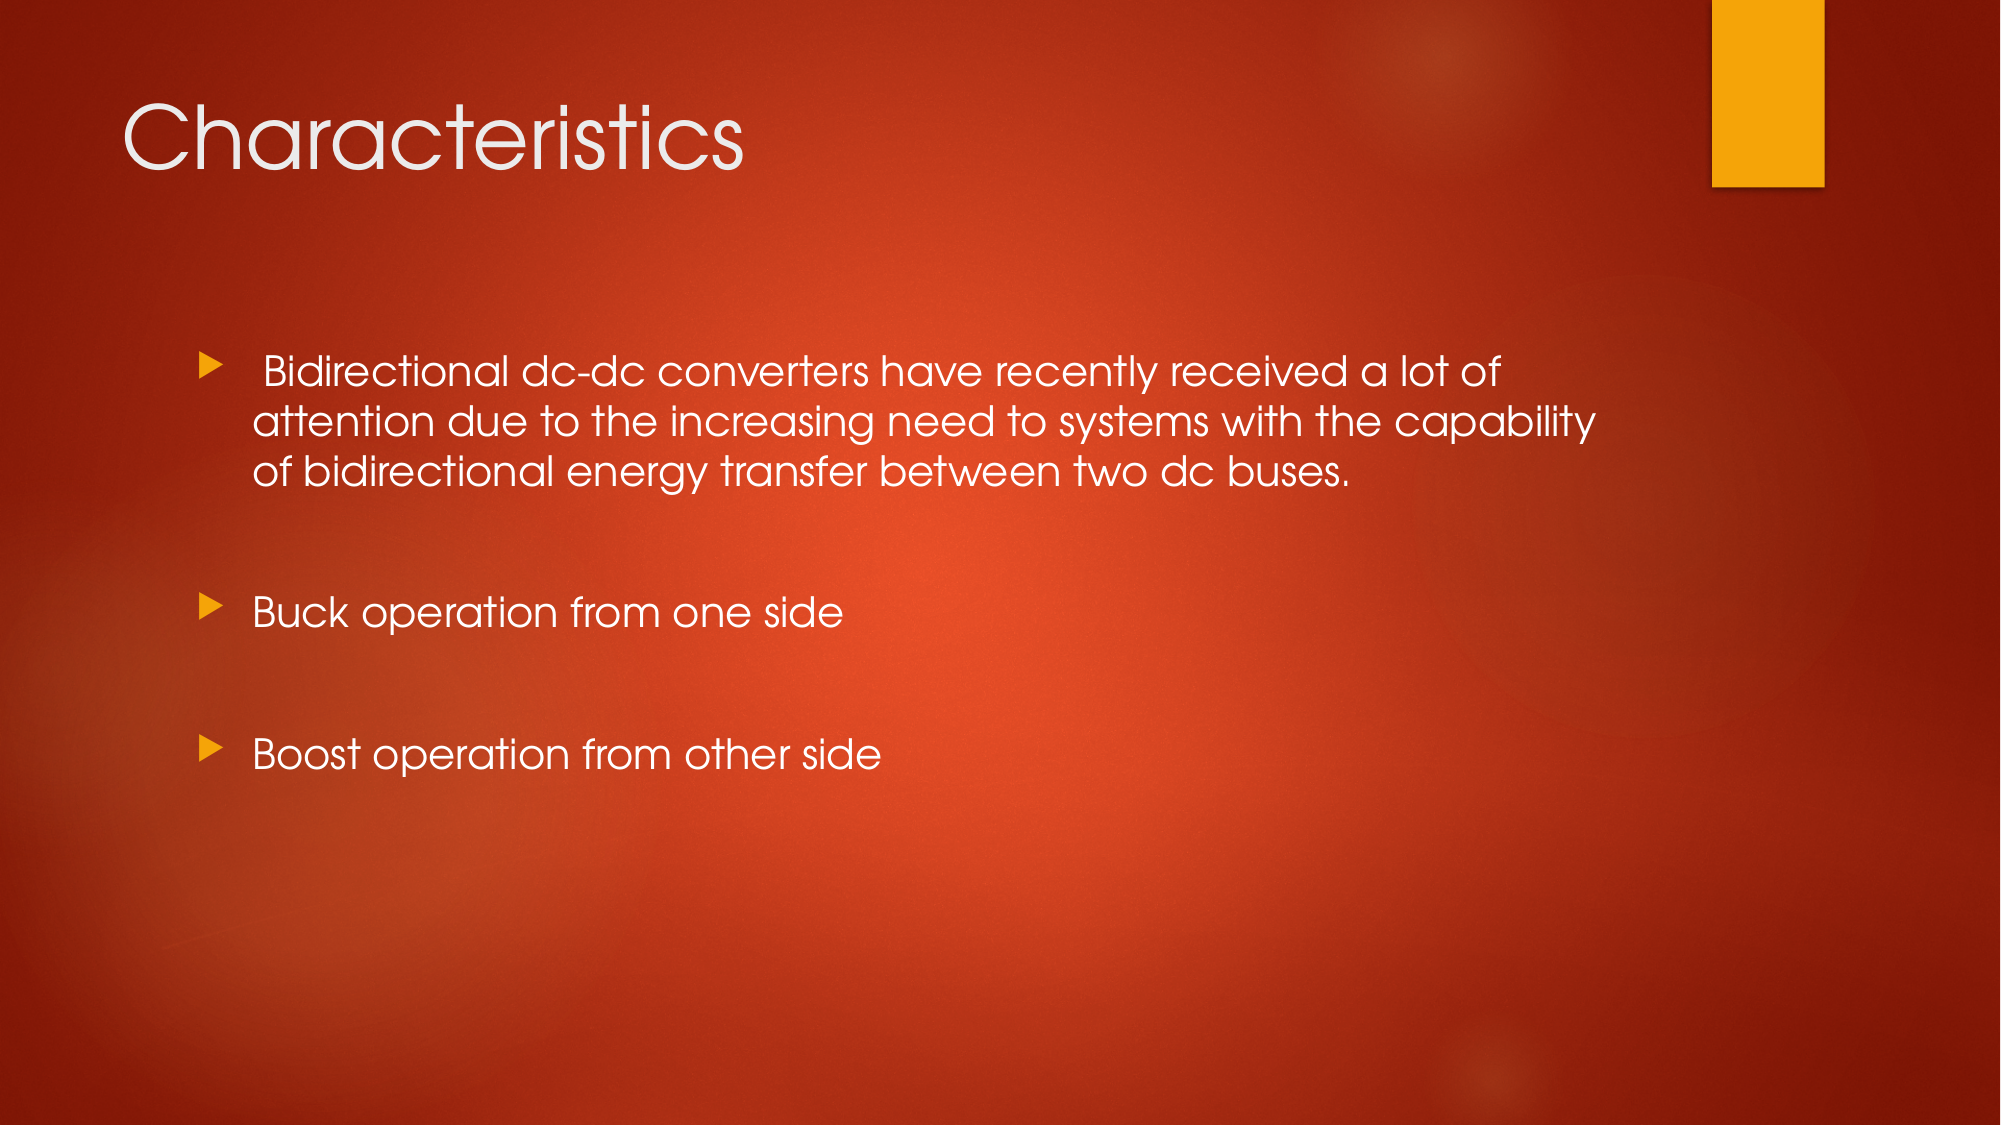

# Characteristics
 Bidirectional dc-dc converters have recently received a lot of attention due to the increasing need to systems with the capability of bidirectional energy transfer between two dc buses.

Buck operation from one side

Boost operation from other side